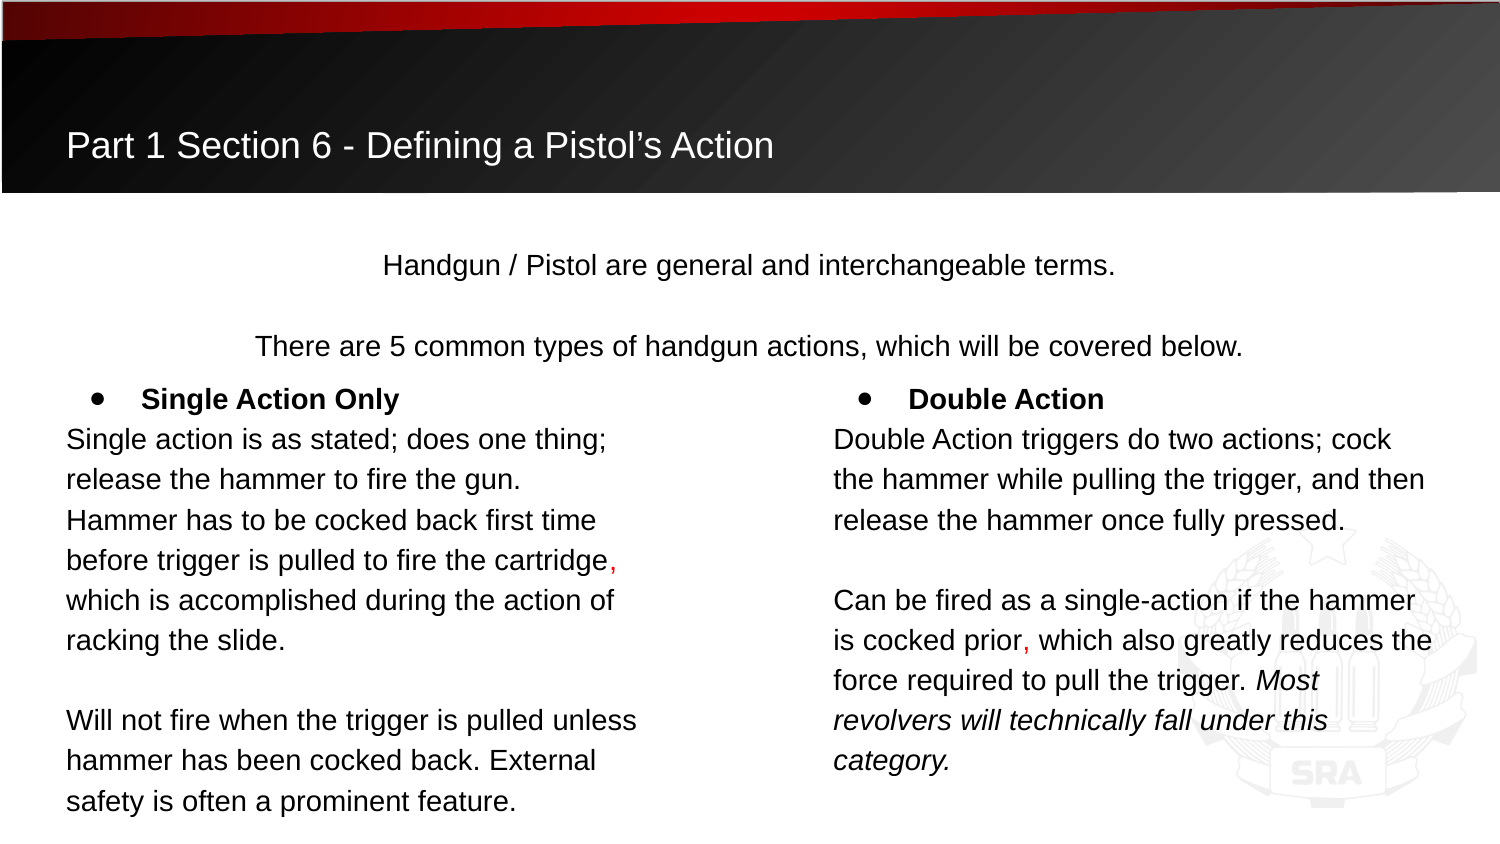

# Part 1 Section 6 - Defining a Pistol’s Action
Handgun / Pistol are general and interchangeable terms.

There are 5 common types of handgun actions, which will be covered below.

Single Action Only
Single action is as stated; does one thing; release the hammer to fire the gun.
Hammer has to be cocked back first time before trigger is pulled to fire the cartridge, which is accomplished during the action of racking the slide.

Will not fire when the trigger is pulled unless hammer has been cocked back. External safety is often a prominent feature.

Double Action
Double Action triggers do two actions; cock the hammer while pulling the trigger, and then release the hammer once fully pressed.

Can be fired as a single-action if the hammer is cocked prior, which also greatly reduces the force required to pull the trigger. Most revolvers will technically fall under this category.